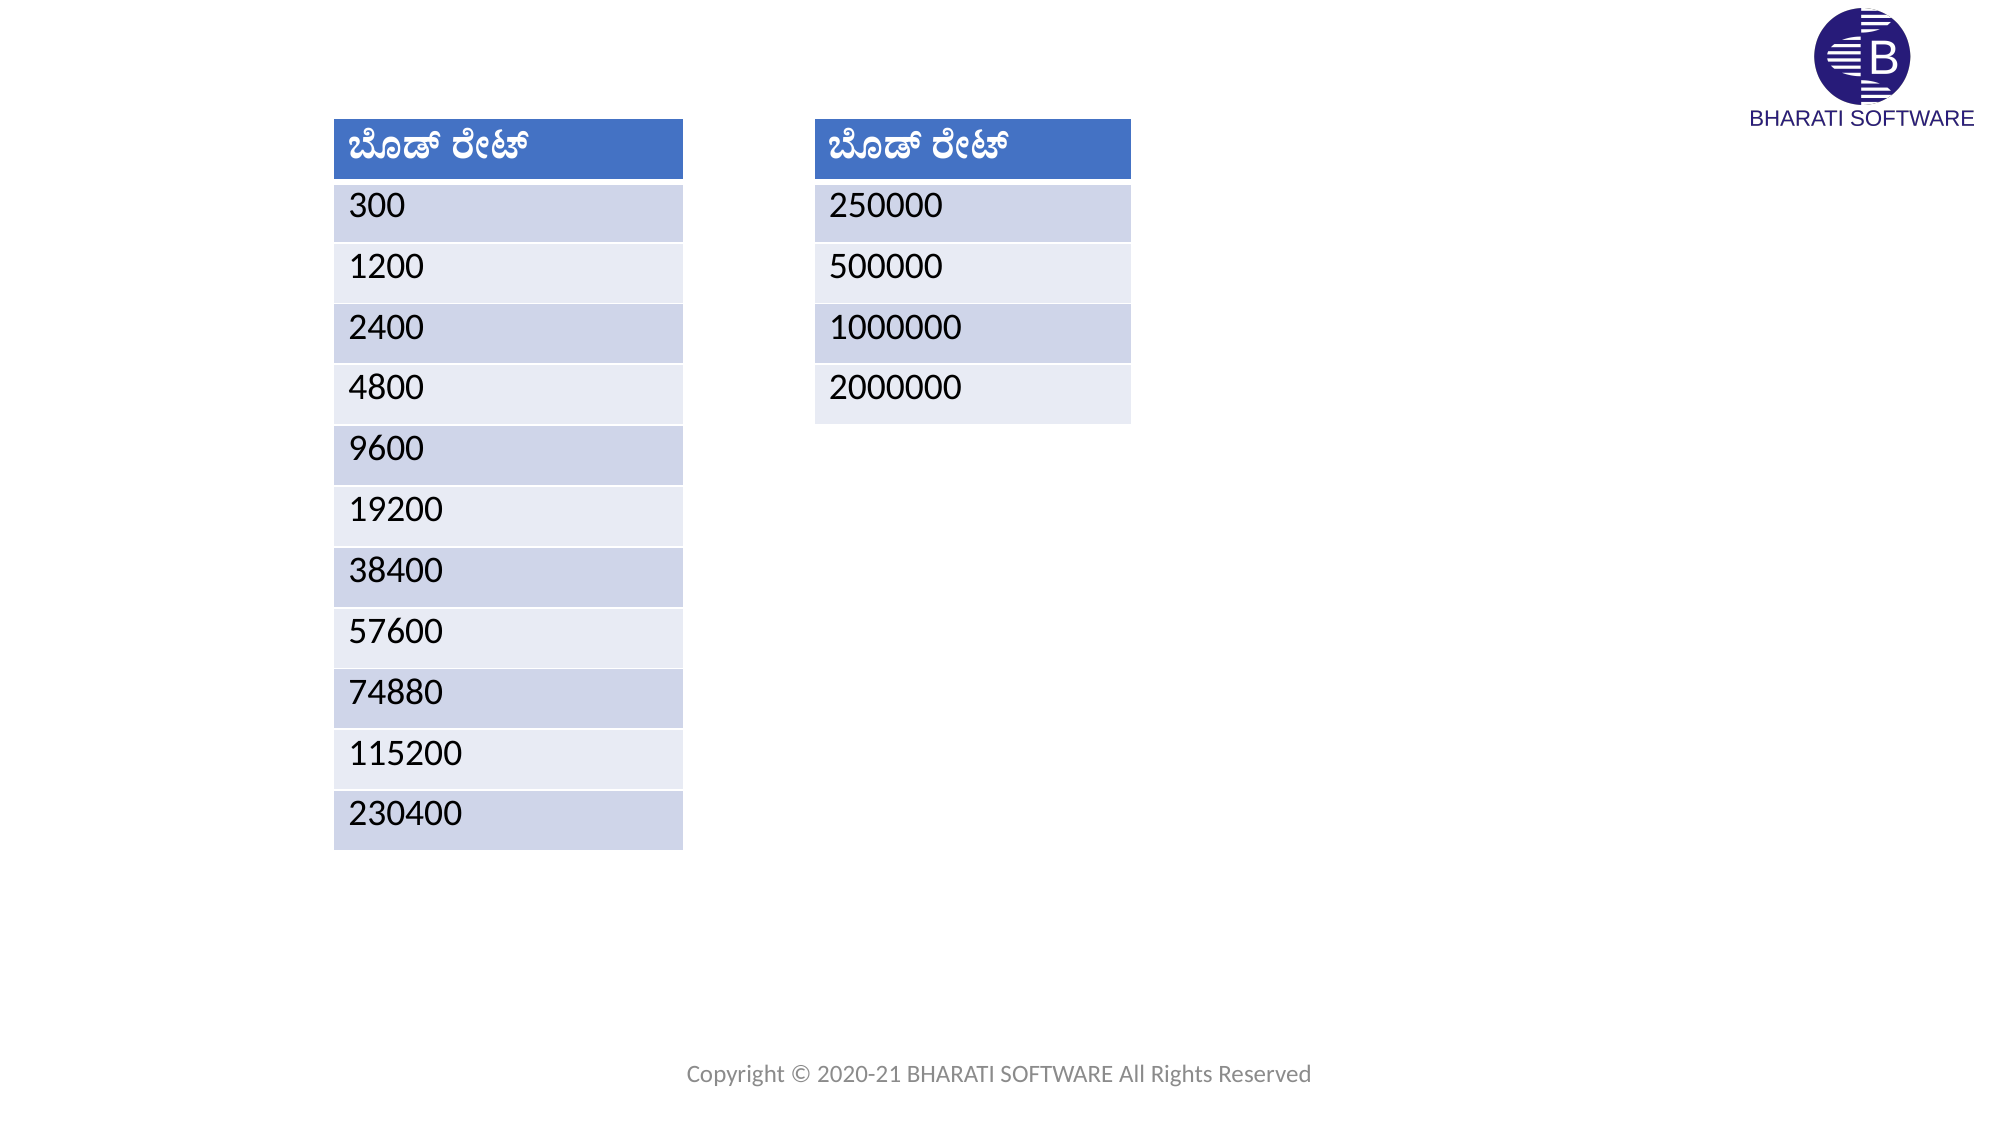

| ಬೊಡ್ ರೇಟ್ |
| --- |
| 300 |
| 1200 |
| 2400 |
| 4800 |
| 9600 |
| 19200 |
| 38400 |
| 57600 |
| 74880 |
| 115200 |
| 230400 |
| ಬೊಡ್ ರೇಟ್ |
| --- |
| 250000 |
| 500000 |
| 1000000 |
| 2000000 |
Copyright © 2020-21 BHARATI SOFTWARE All Rights Reserved